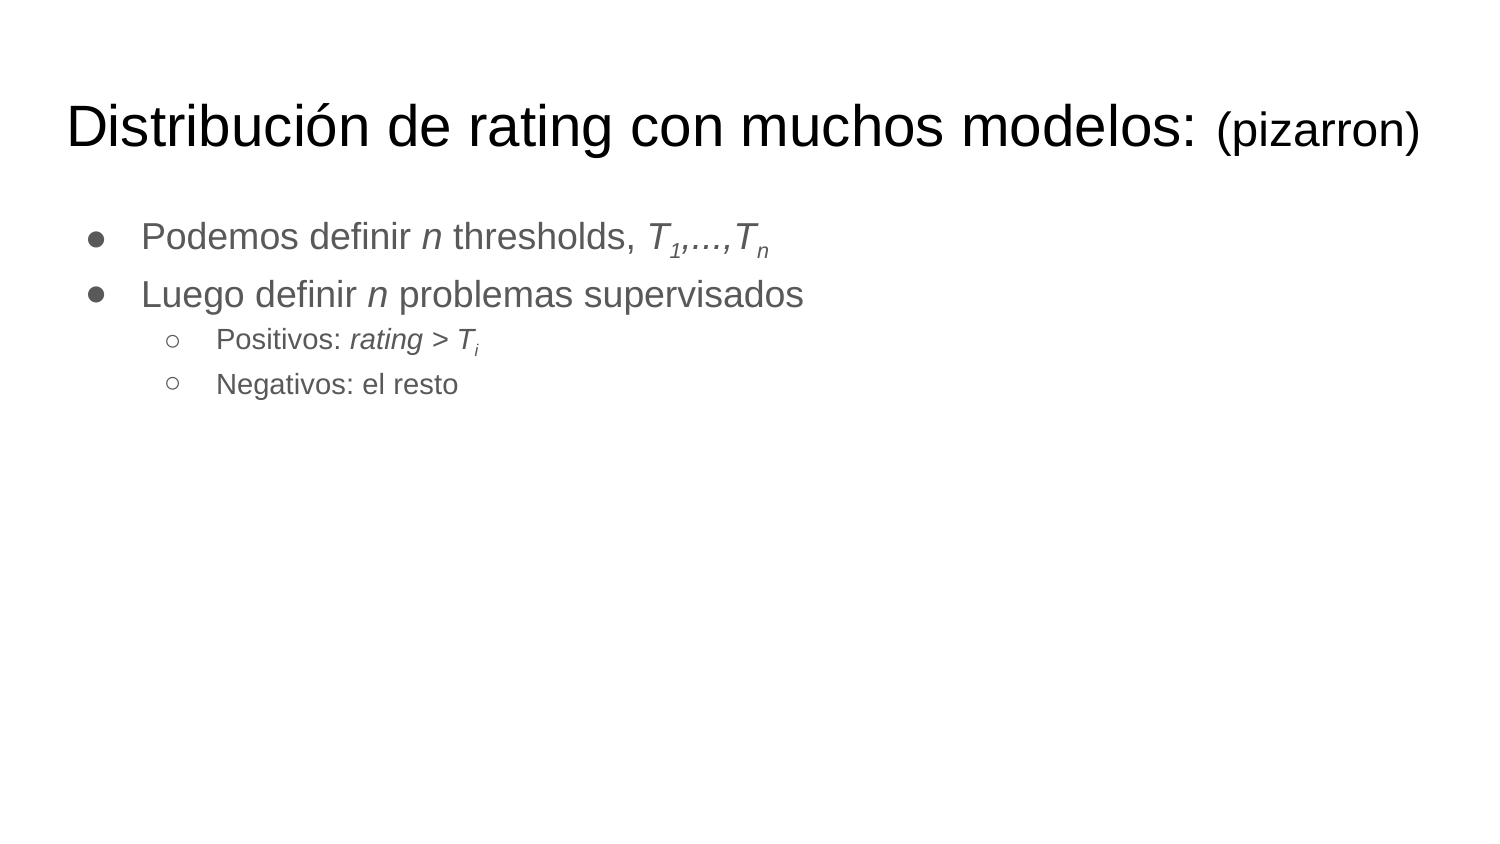

# Distribución de rating con muchos modelos: (pizarron)
Podemos definir n thresholds, T1,...,Tn
Luego definir n problemas supervisados
Positivos: rating > Ti
Negativos: el resto